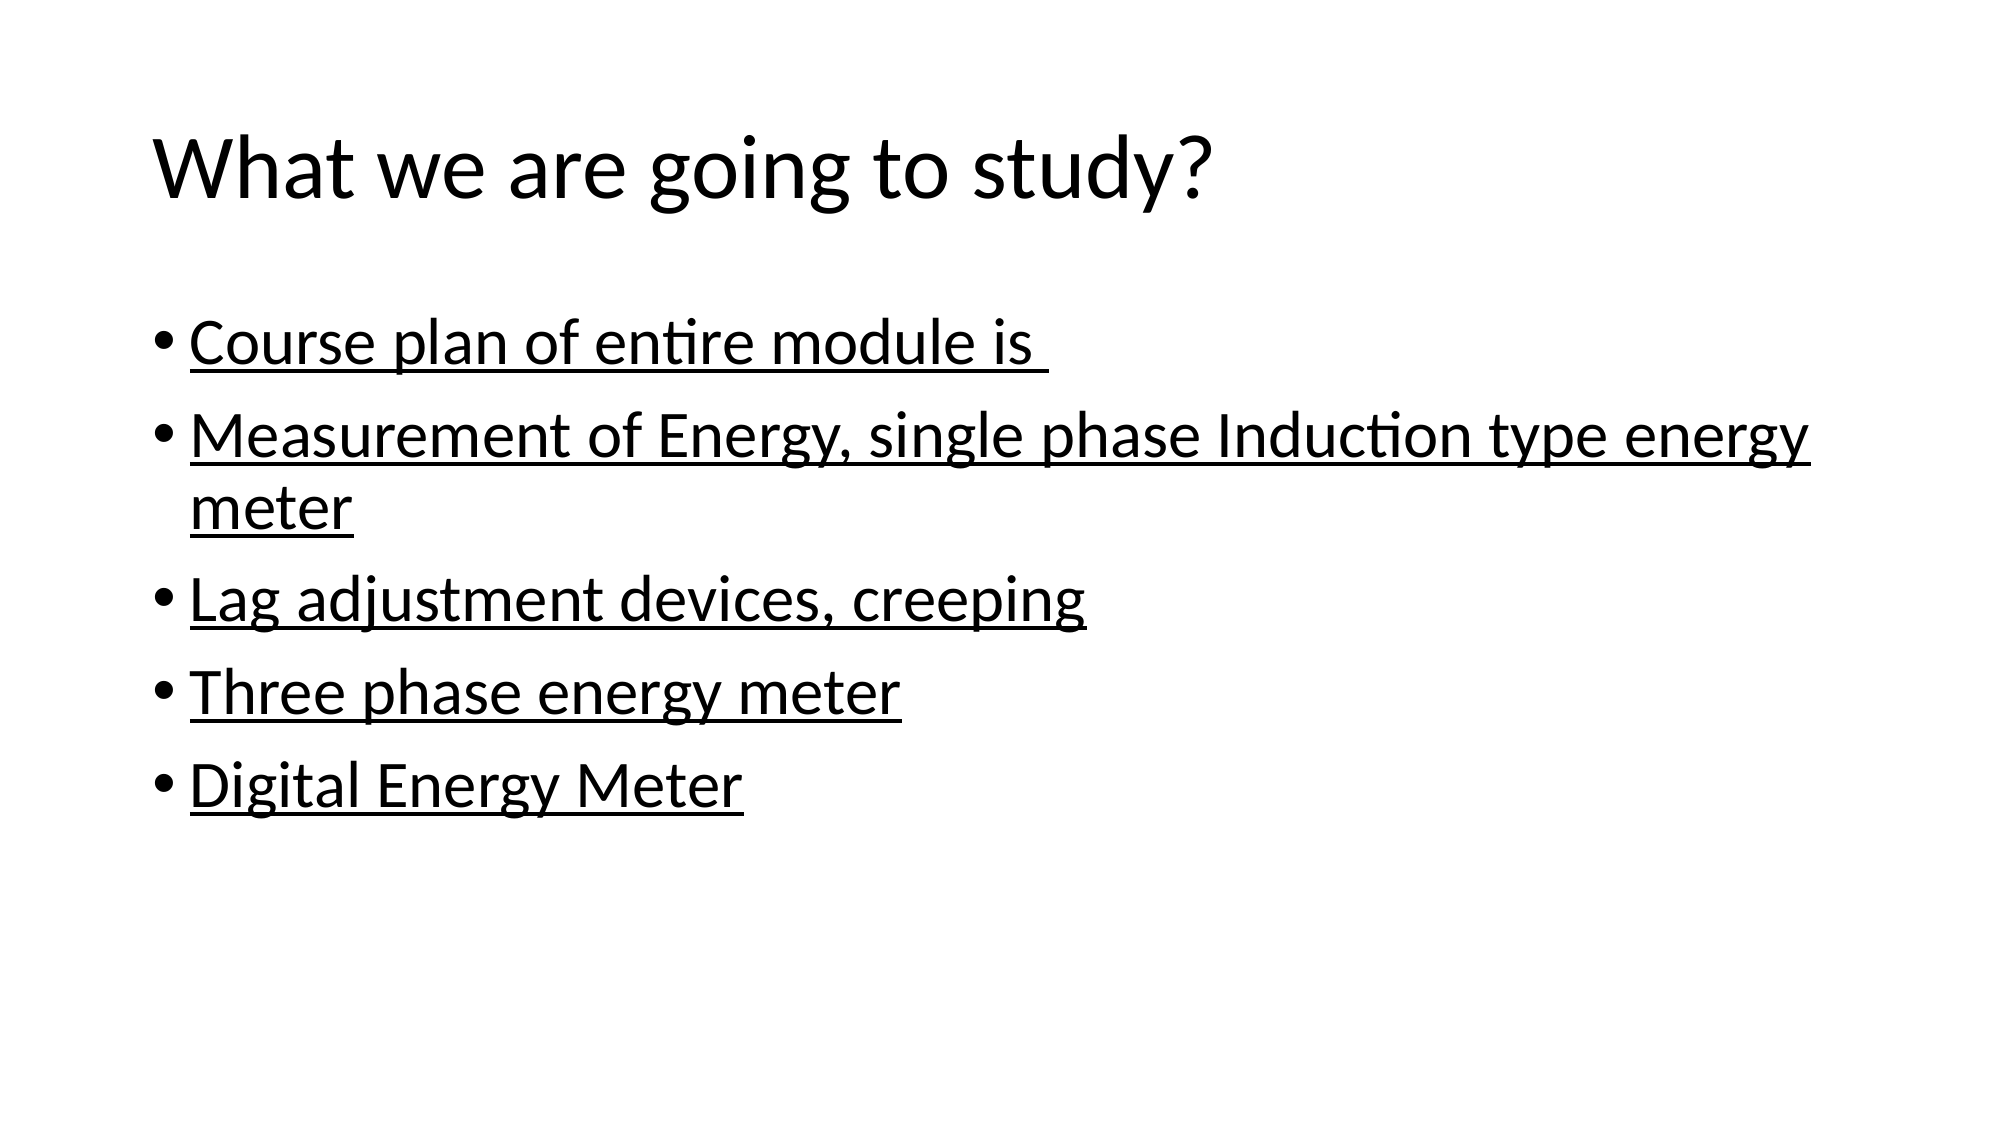

# What we are going to study?
Course plan of entire module is
Measurement of Energy, single phase Induction type energy meter
Lag adjustment devices, creeping
Three phase energy meter
Digital Energy Meter